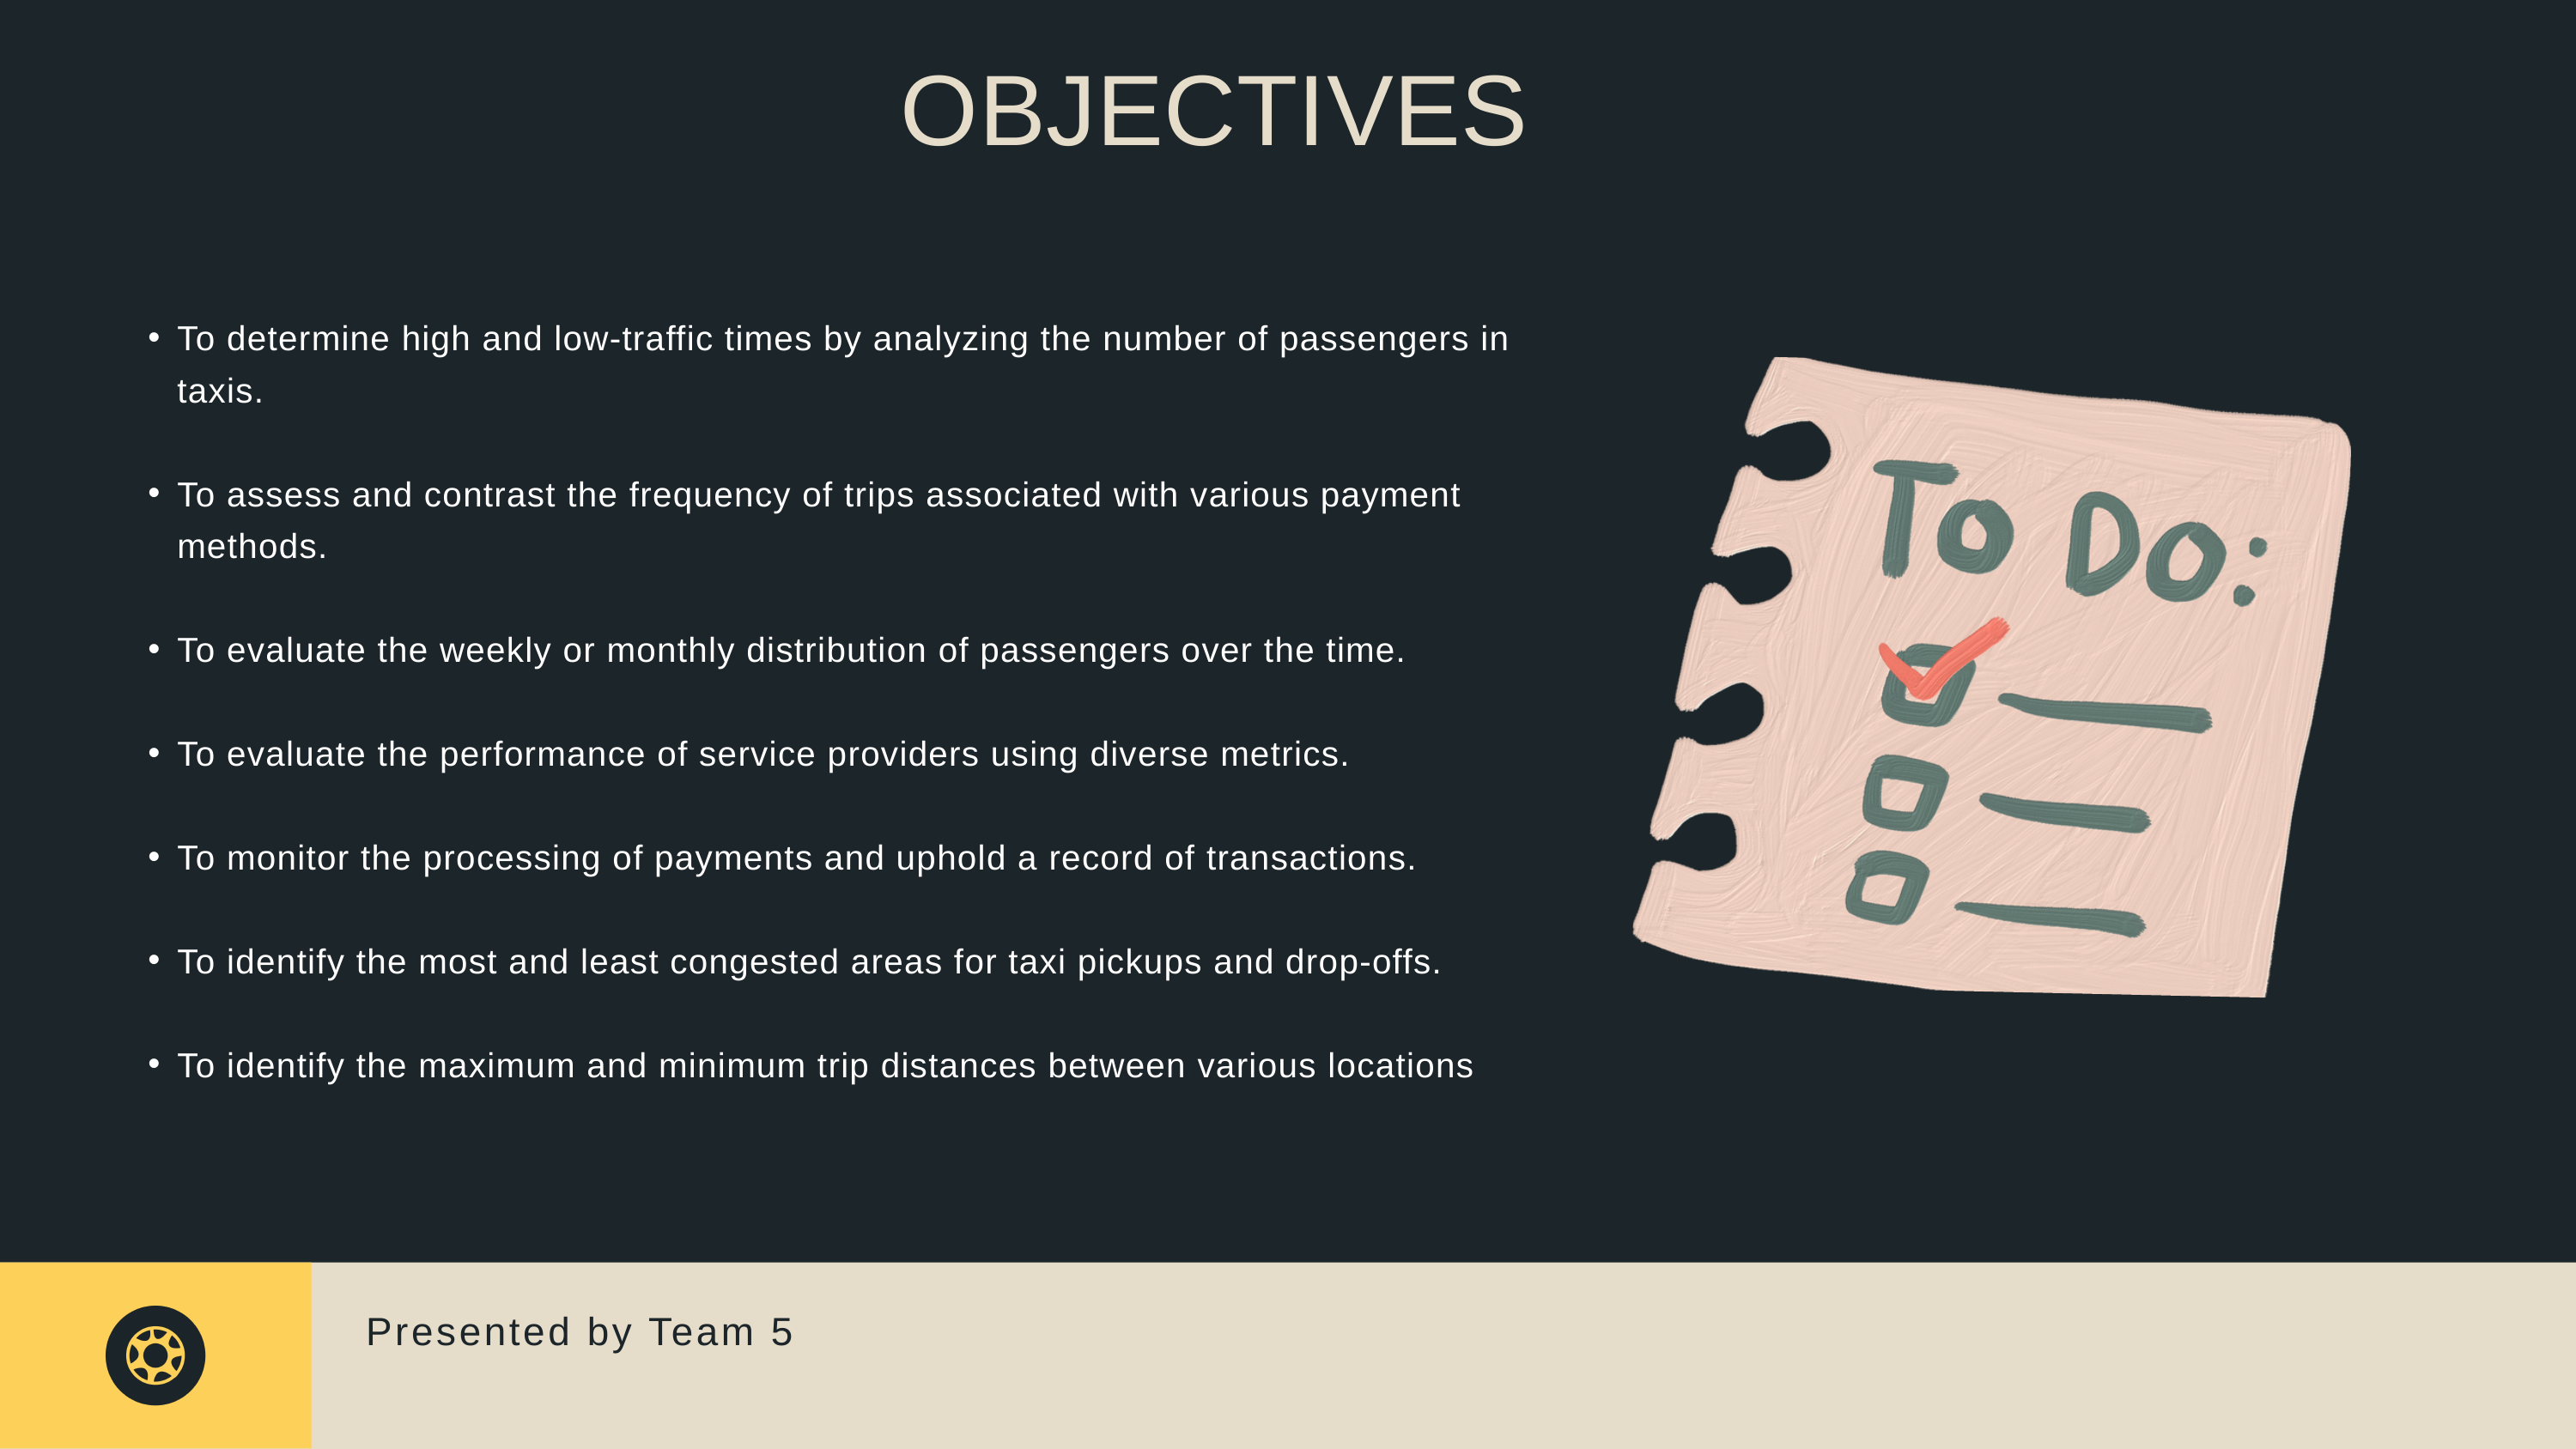

OBJECTIVES
To determine high and low-traffic times by analyzing the number of passengers in taxis.

To assess and contrast the frequency of trips associated with various payment methods.

To evaluate the weekly or monthly distribution of passengers over the time.

To evaluate the performance of service providers using diverse metrics.

To monitor the processing of payments and uphold a record of transactions.

To identify the most and least congested areas for taxi pickups and drop-offs.

To identify the maximum and minimum trip distances between various locations

Presented by Team 5